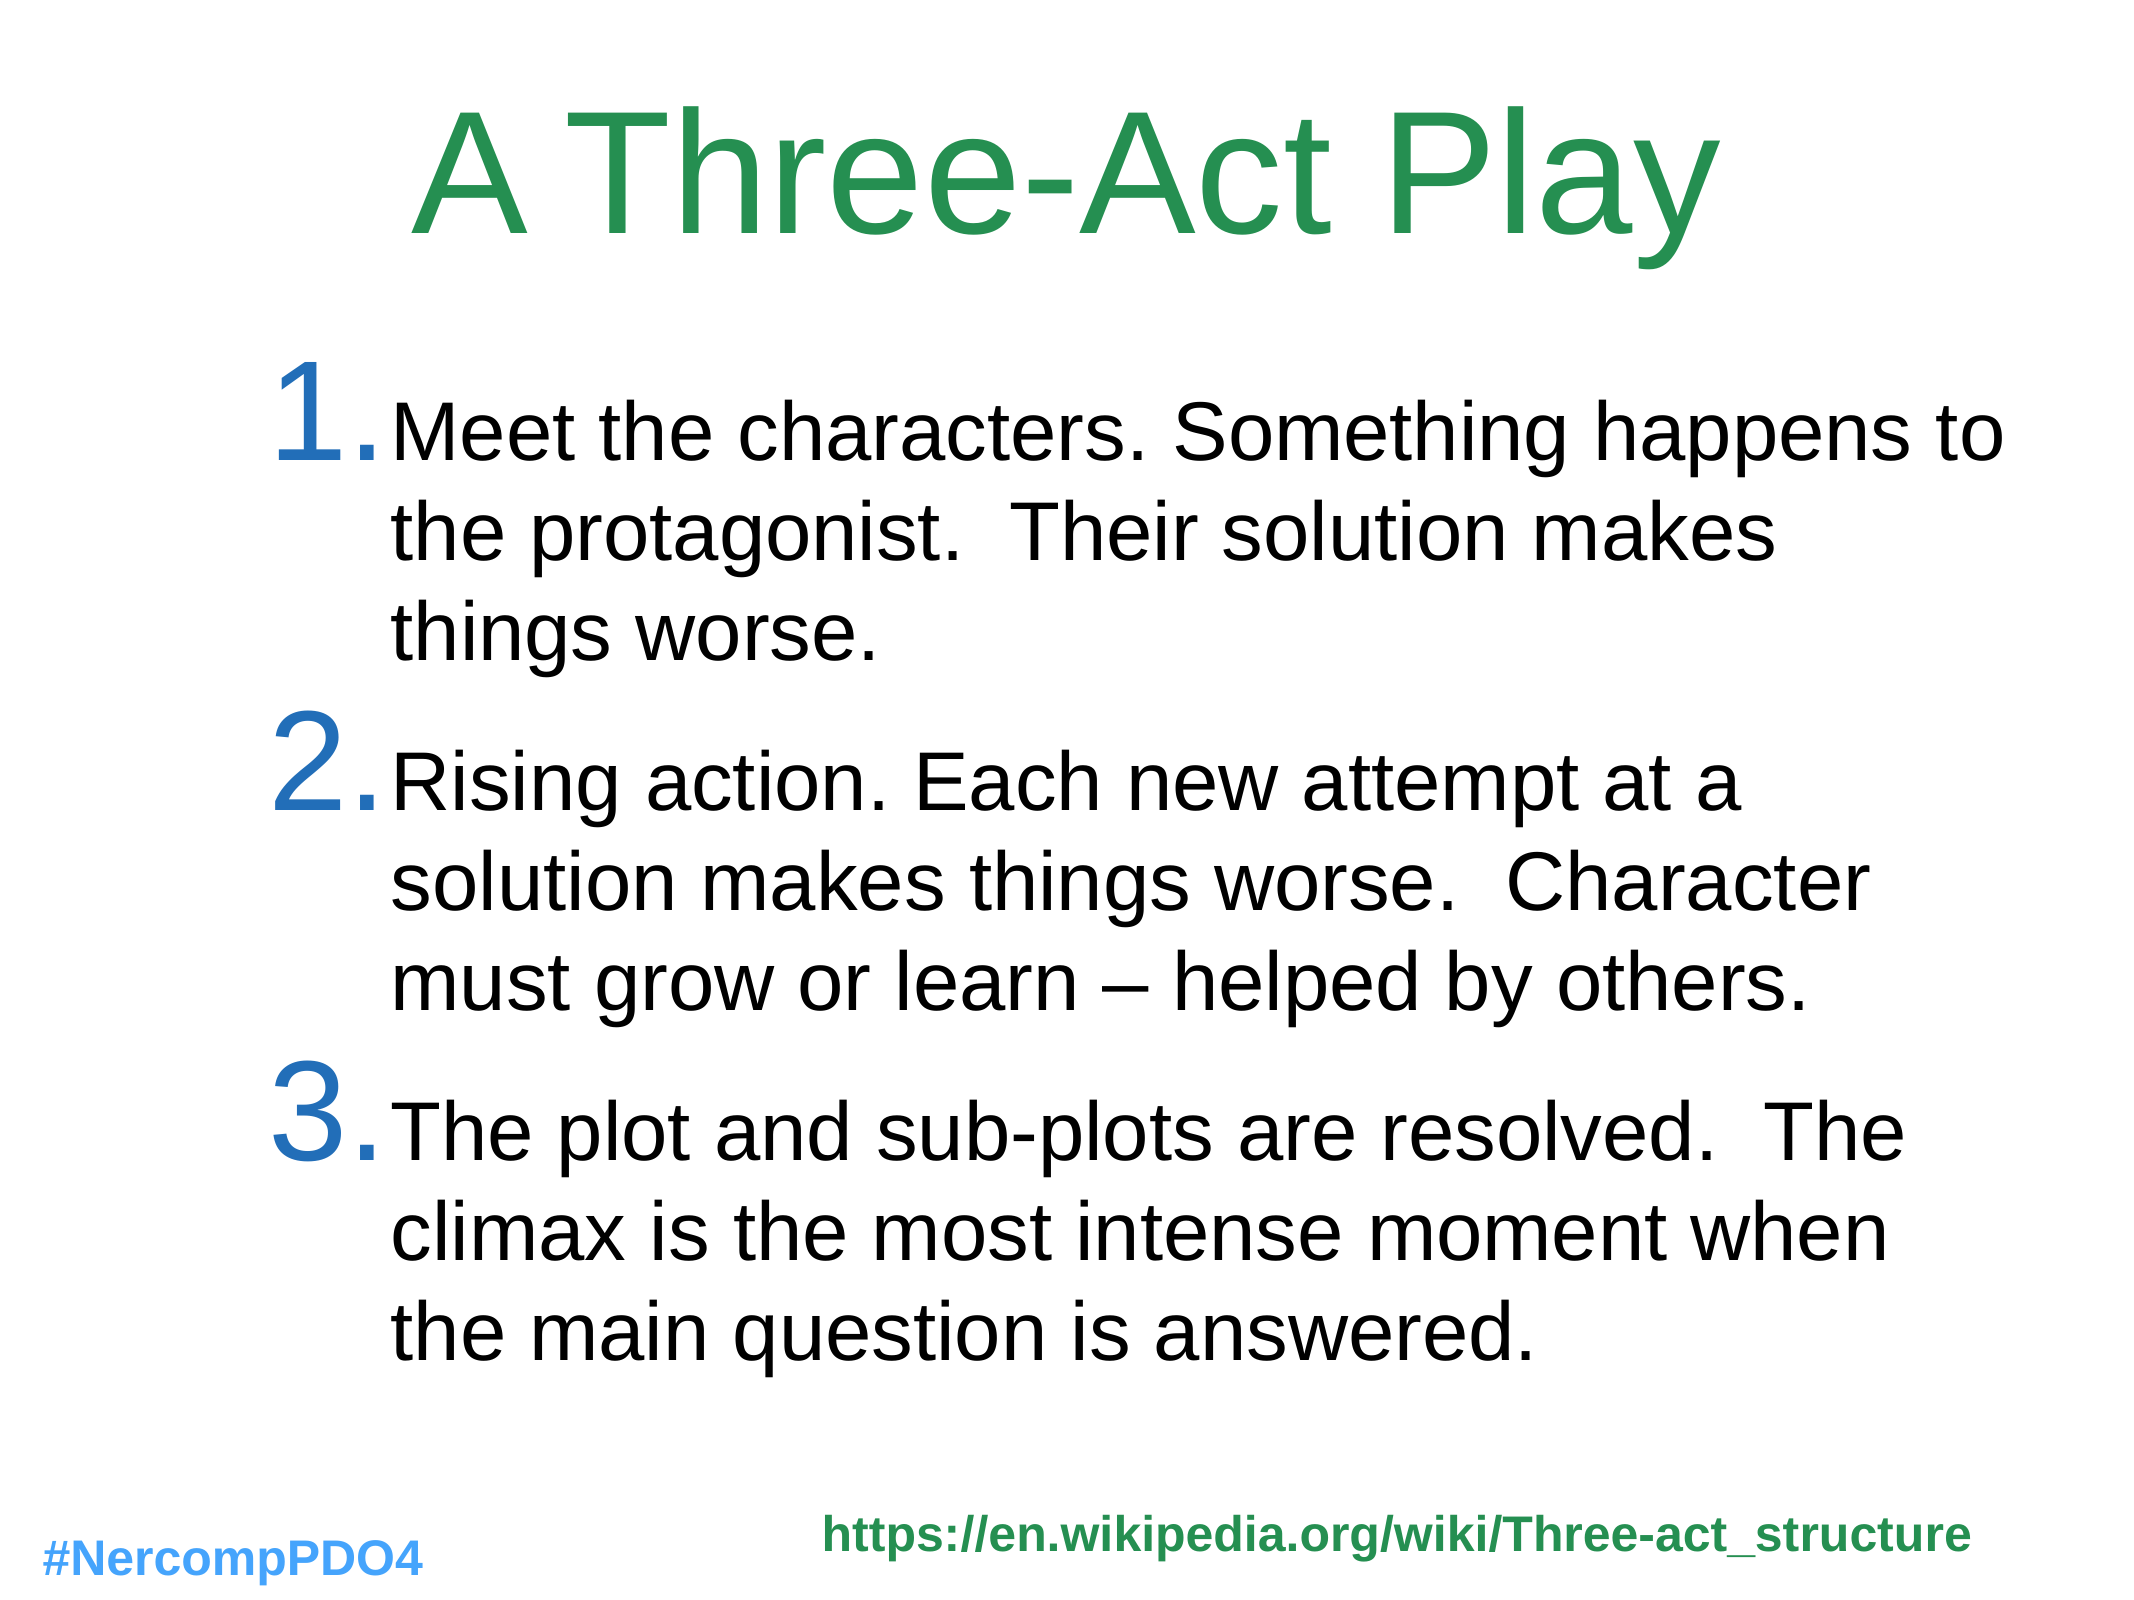

# A Three-Act Play
Meet the characters. Something happens to the protagonist.  Their solution makes things worse.
Rising action. Each new attempt at a solution makes things worse.  Character must grow or learn – helped by others.
The plot and sub-plots are resolved.  The climax is the most intense moment when the main question is answered.
https://en.wikipedia.org/wiki/Three-act_structure